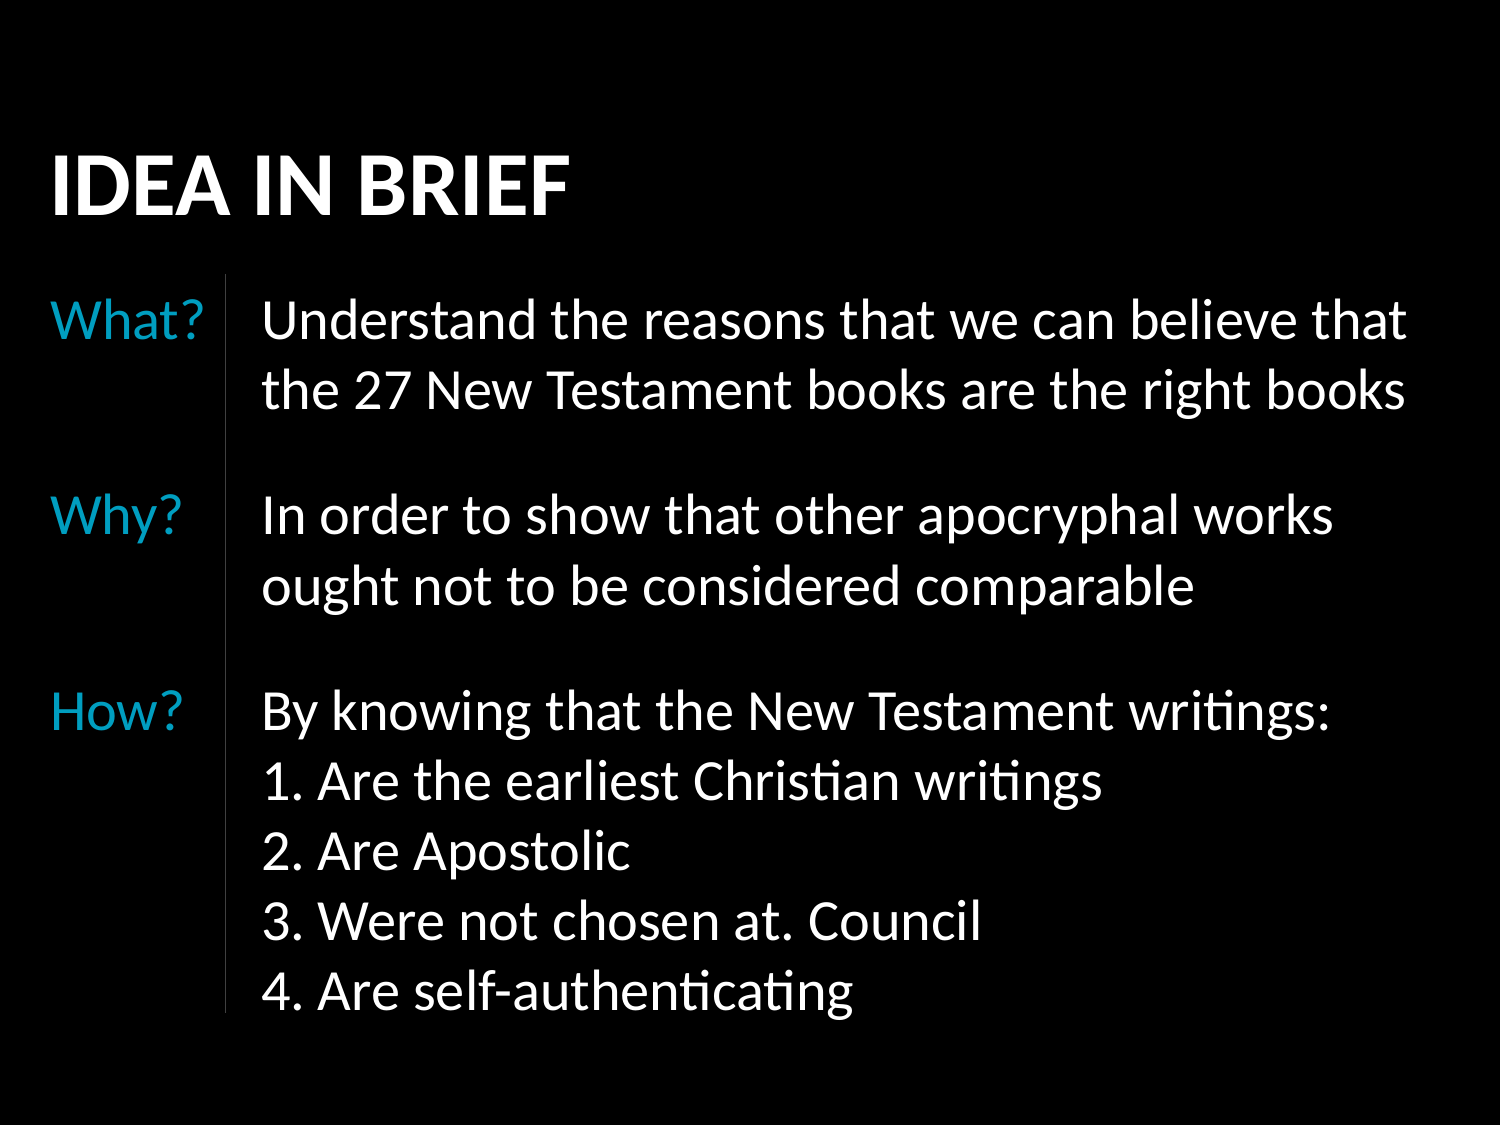

IDEA IN BRIEF
What?
Understand the reasons that we can believe that the 27 New Testament books are the right books
Why?
In order to show that other apocryphal works ought not to be considered comparable
How?
By knowing that the New Testament writings:
Are the earliest Christian writings
Are Apostolic
Were not chosen at. Council
Are self-authenticating